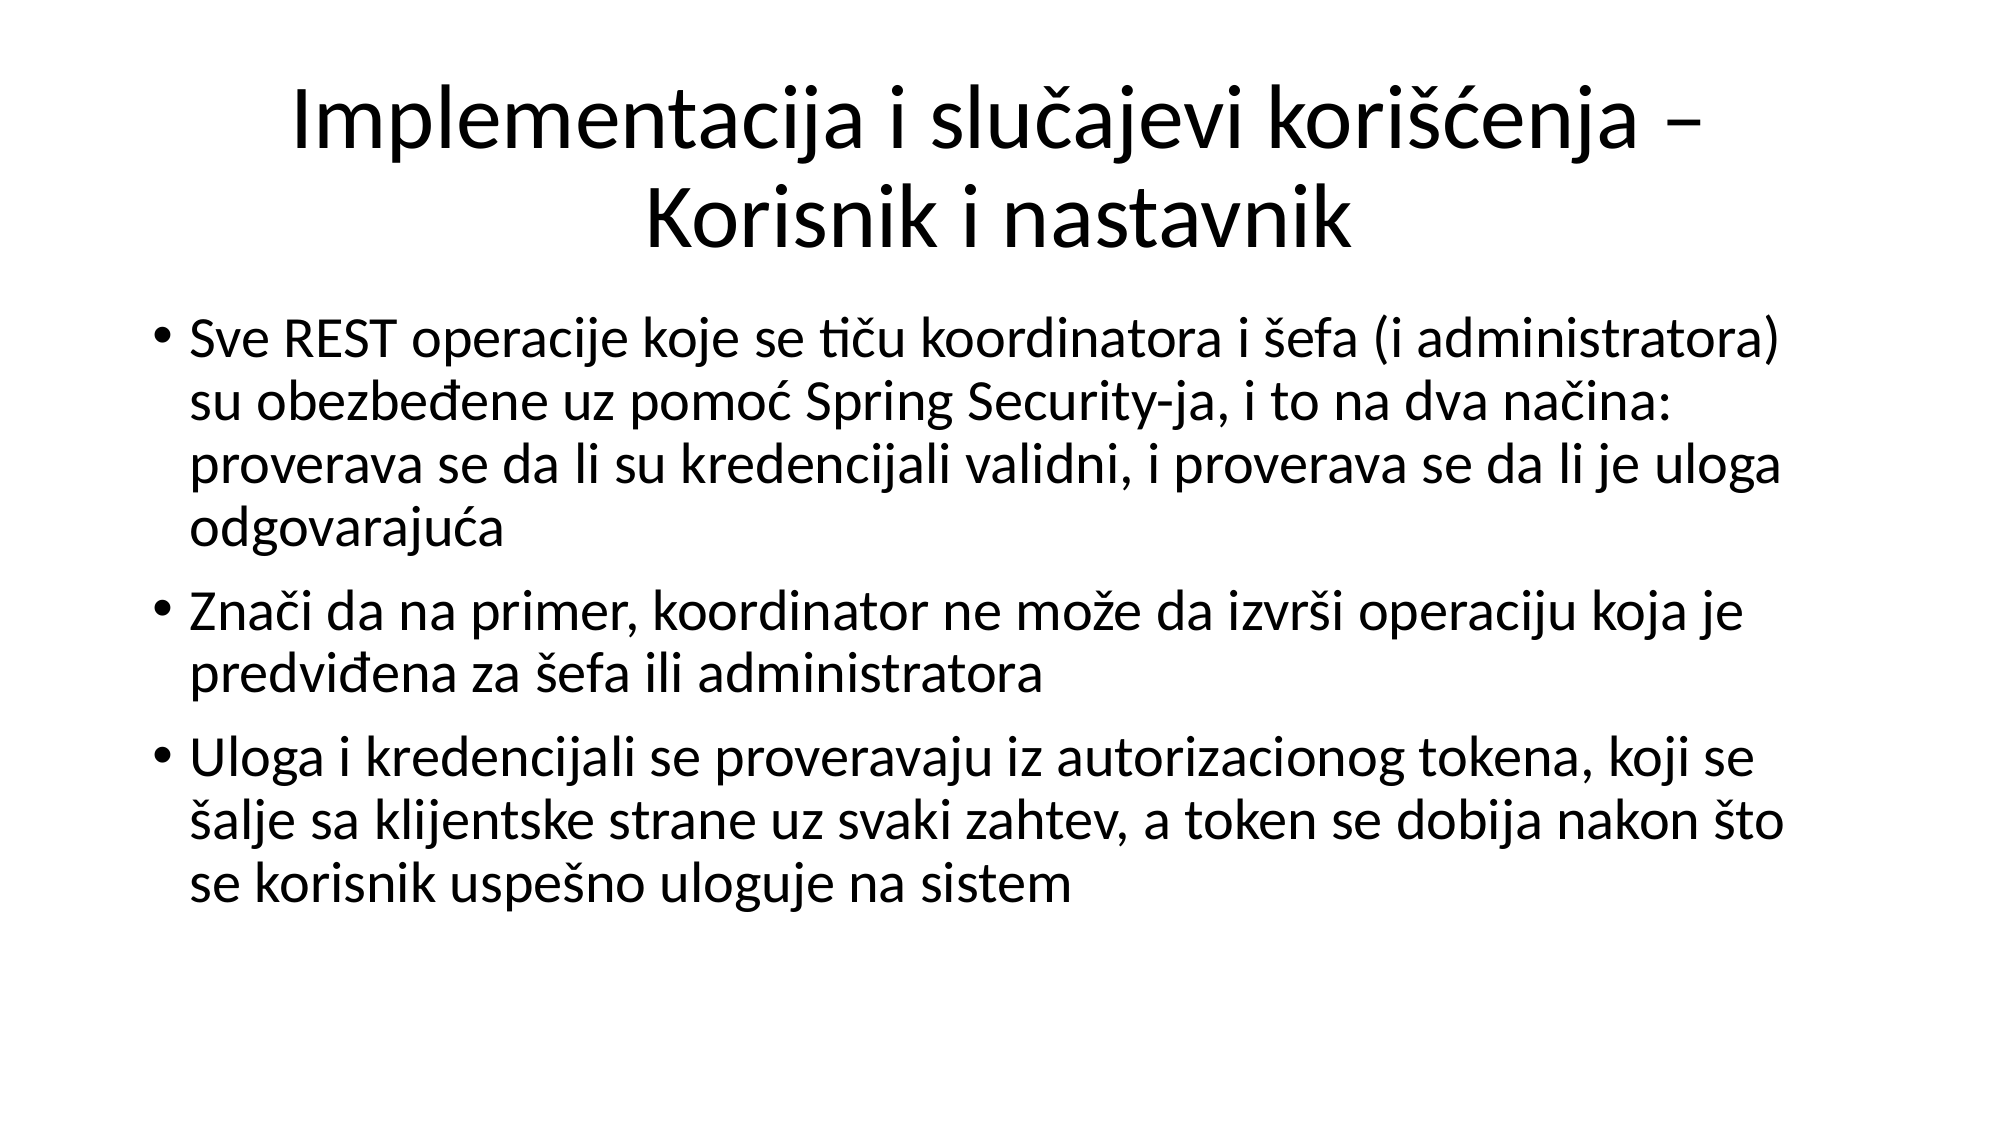

# Implementacija i slučajevi korišćenja – Korisnik i nastavnik
Sve REST operacije koje se tiču koordinatora i šefa (i administratora) su obezbeđene uz pomoć Spring Security-ja, i to na dva načina: proverava se da li su kredencijali validni, i proverava se da li je uloga odgovarajuća
Znači da na primer, koordinator ne može da izvrši operaciju koja je predviđena za šefa ili administratora
Uloga i kredencijali se proveravaju iz autorizacionog tokena, koji se šalje sa klijentske strane uz svaki zahtev, a token se dobija nakon što se korisnik uspešno uloguje na sistem